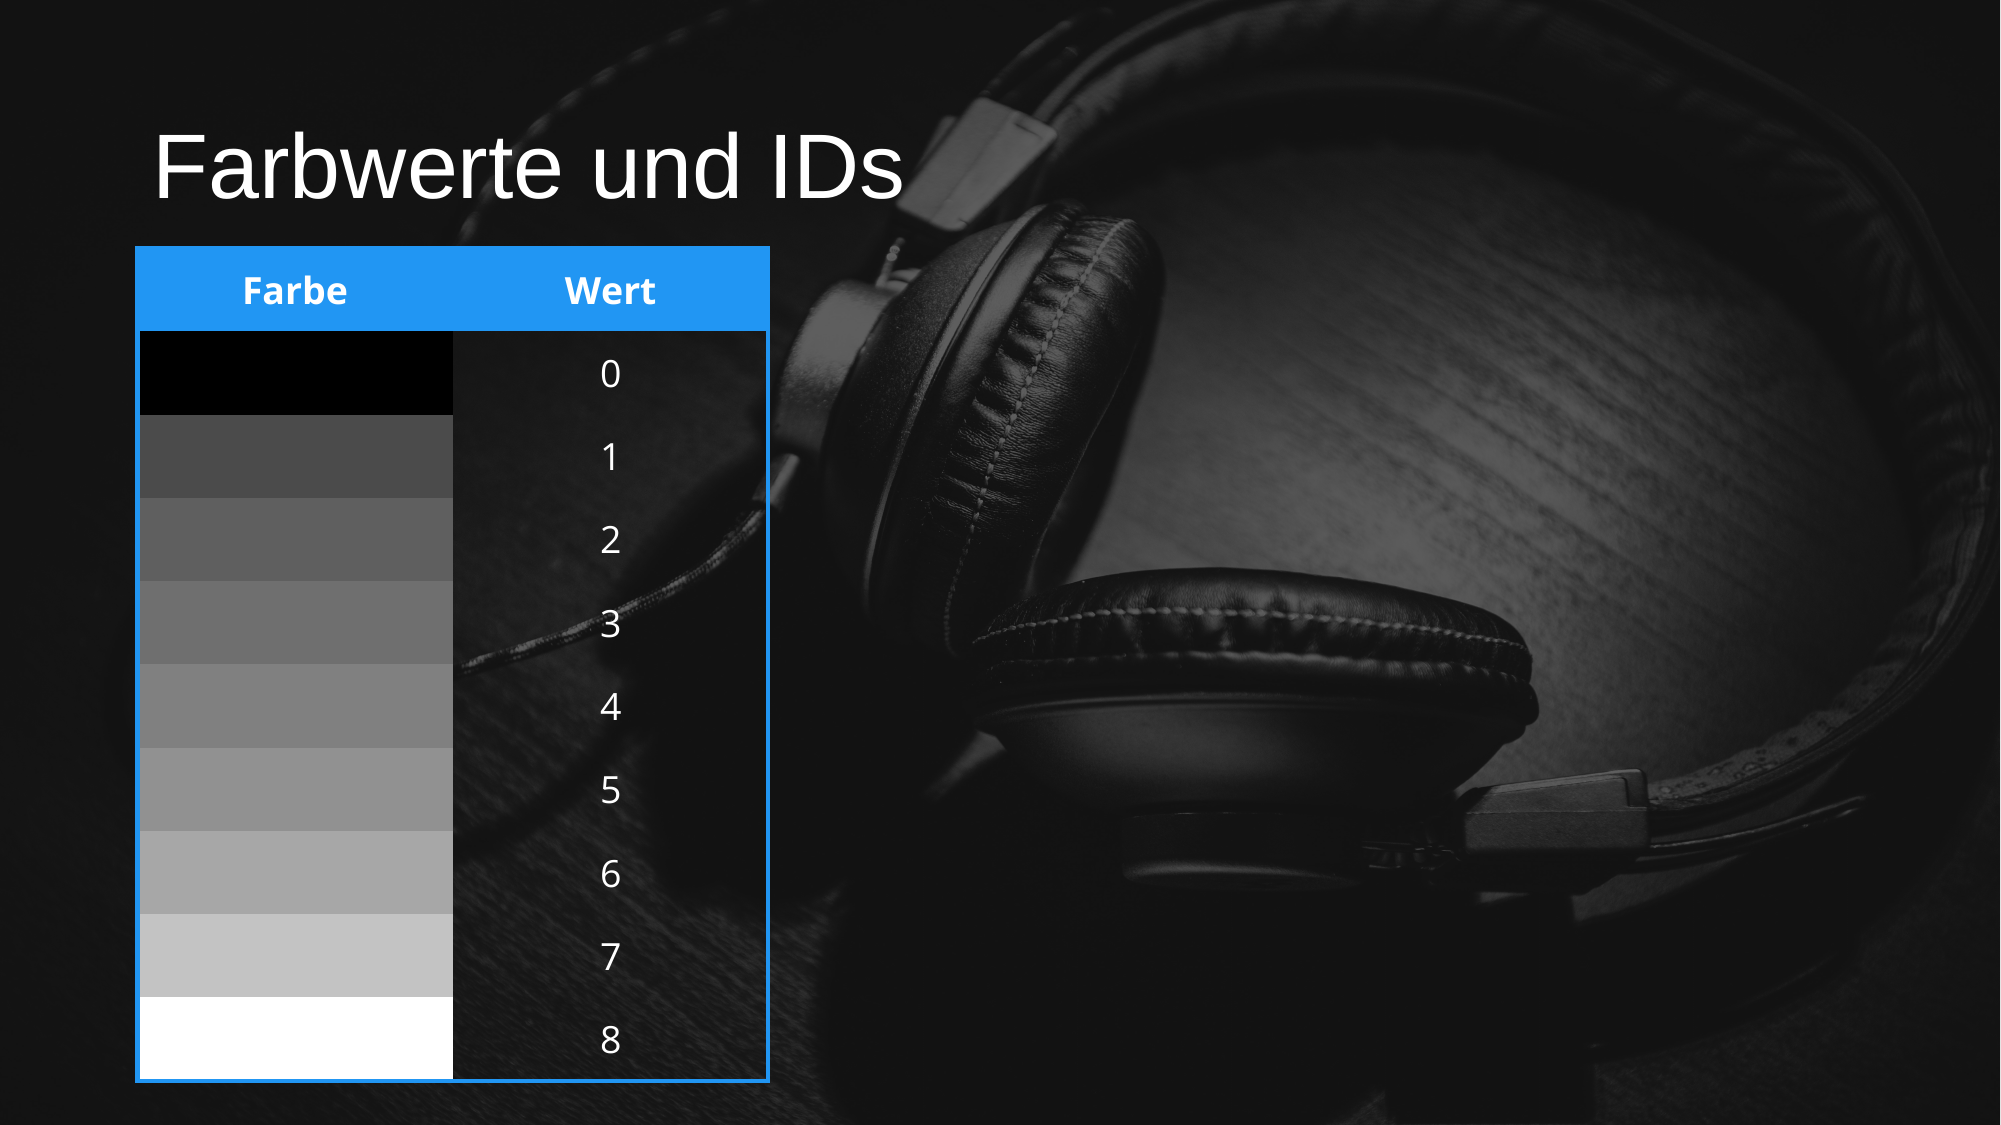

# Farbwerte und IDs
| Farbe | Wert |
| --- | --- |
|  | 0 |
|  | 1 |
|  | 2 |
|  | 3 |
|  | 4 |
|  | 5 |
|  | 6 |
|  | 7 |
|  | 8 |